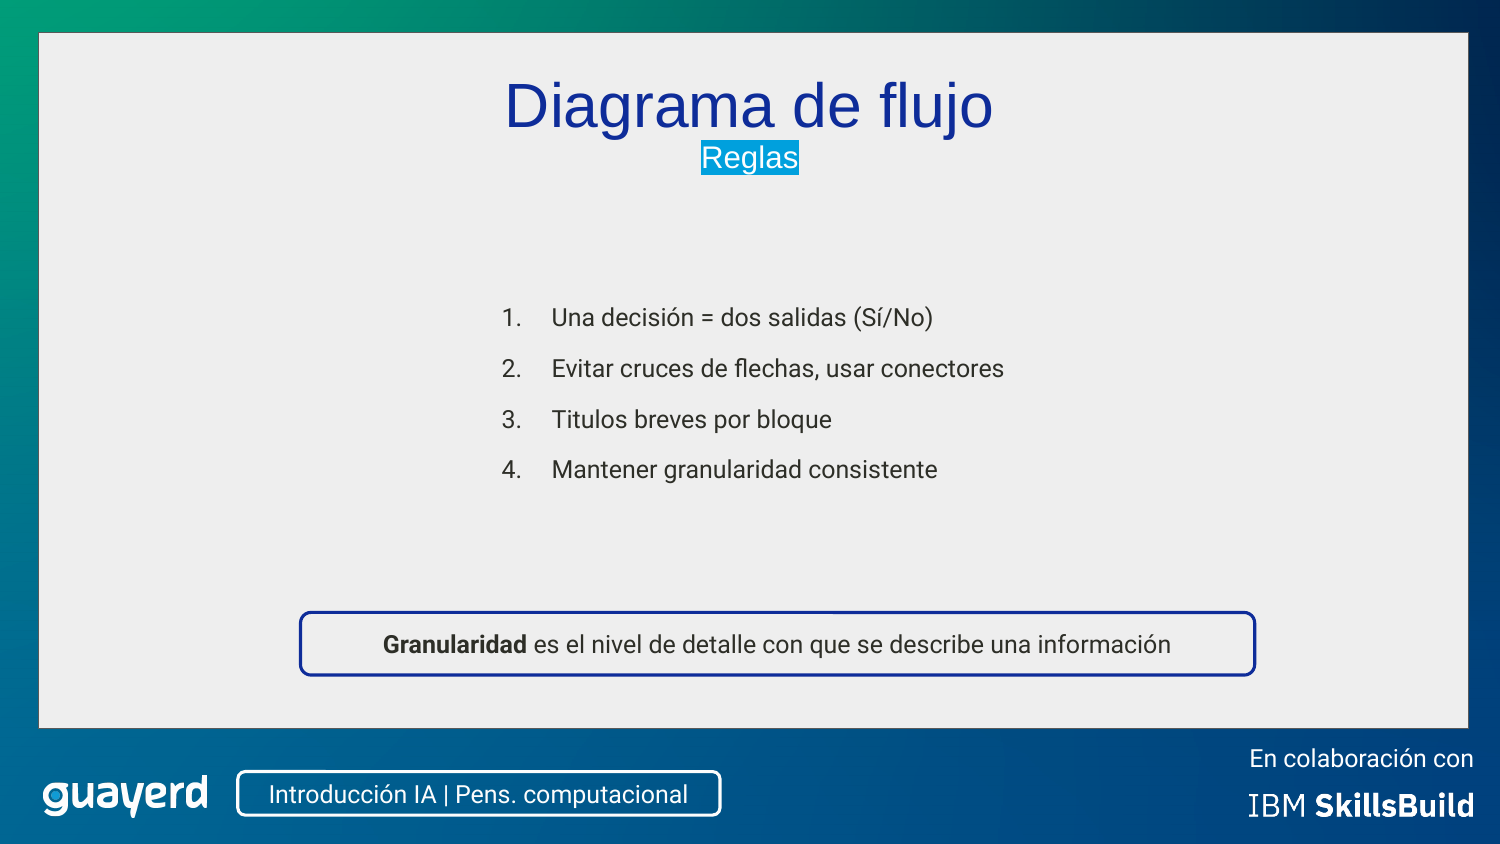

Diagrama de flujo
Reglas
Una decisión = dos salidas (Sí/No)
Evitar cruces de flechas, usar conectores
Titulos breves por bloque
Mantener granularidad consistente

Granularidad es el nivel de detalle con que se describe una información
Introducción IA | Pens. computacional